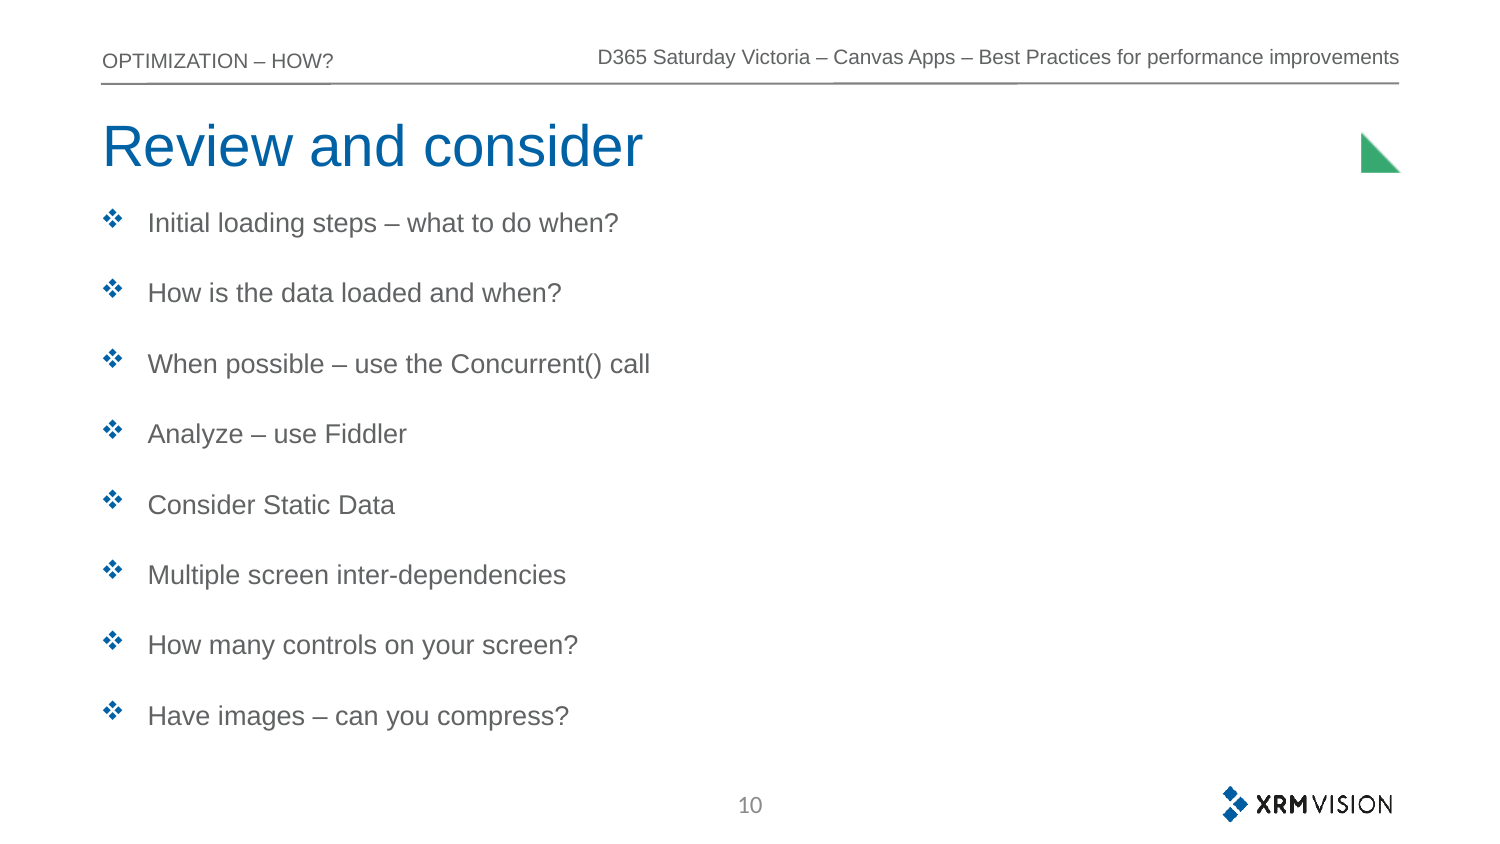

OPTIMIZATION – HOW?
Review and consider
Initial loading steps – what to do when?
How is the data loaded and when?
When possible – use the Concurrent() call
Analyze – use Fiddler
Consider Static Data
Multiple screen inter-dependencies
How many controls on your screen?
Have images – can you compress?